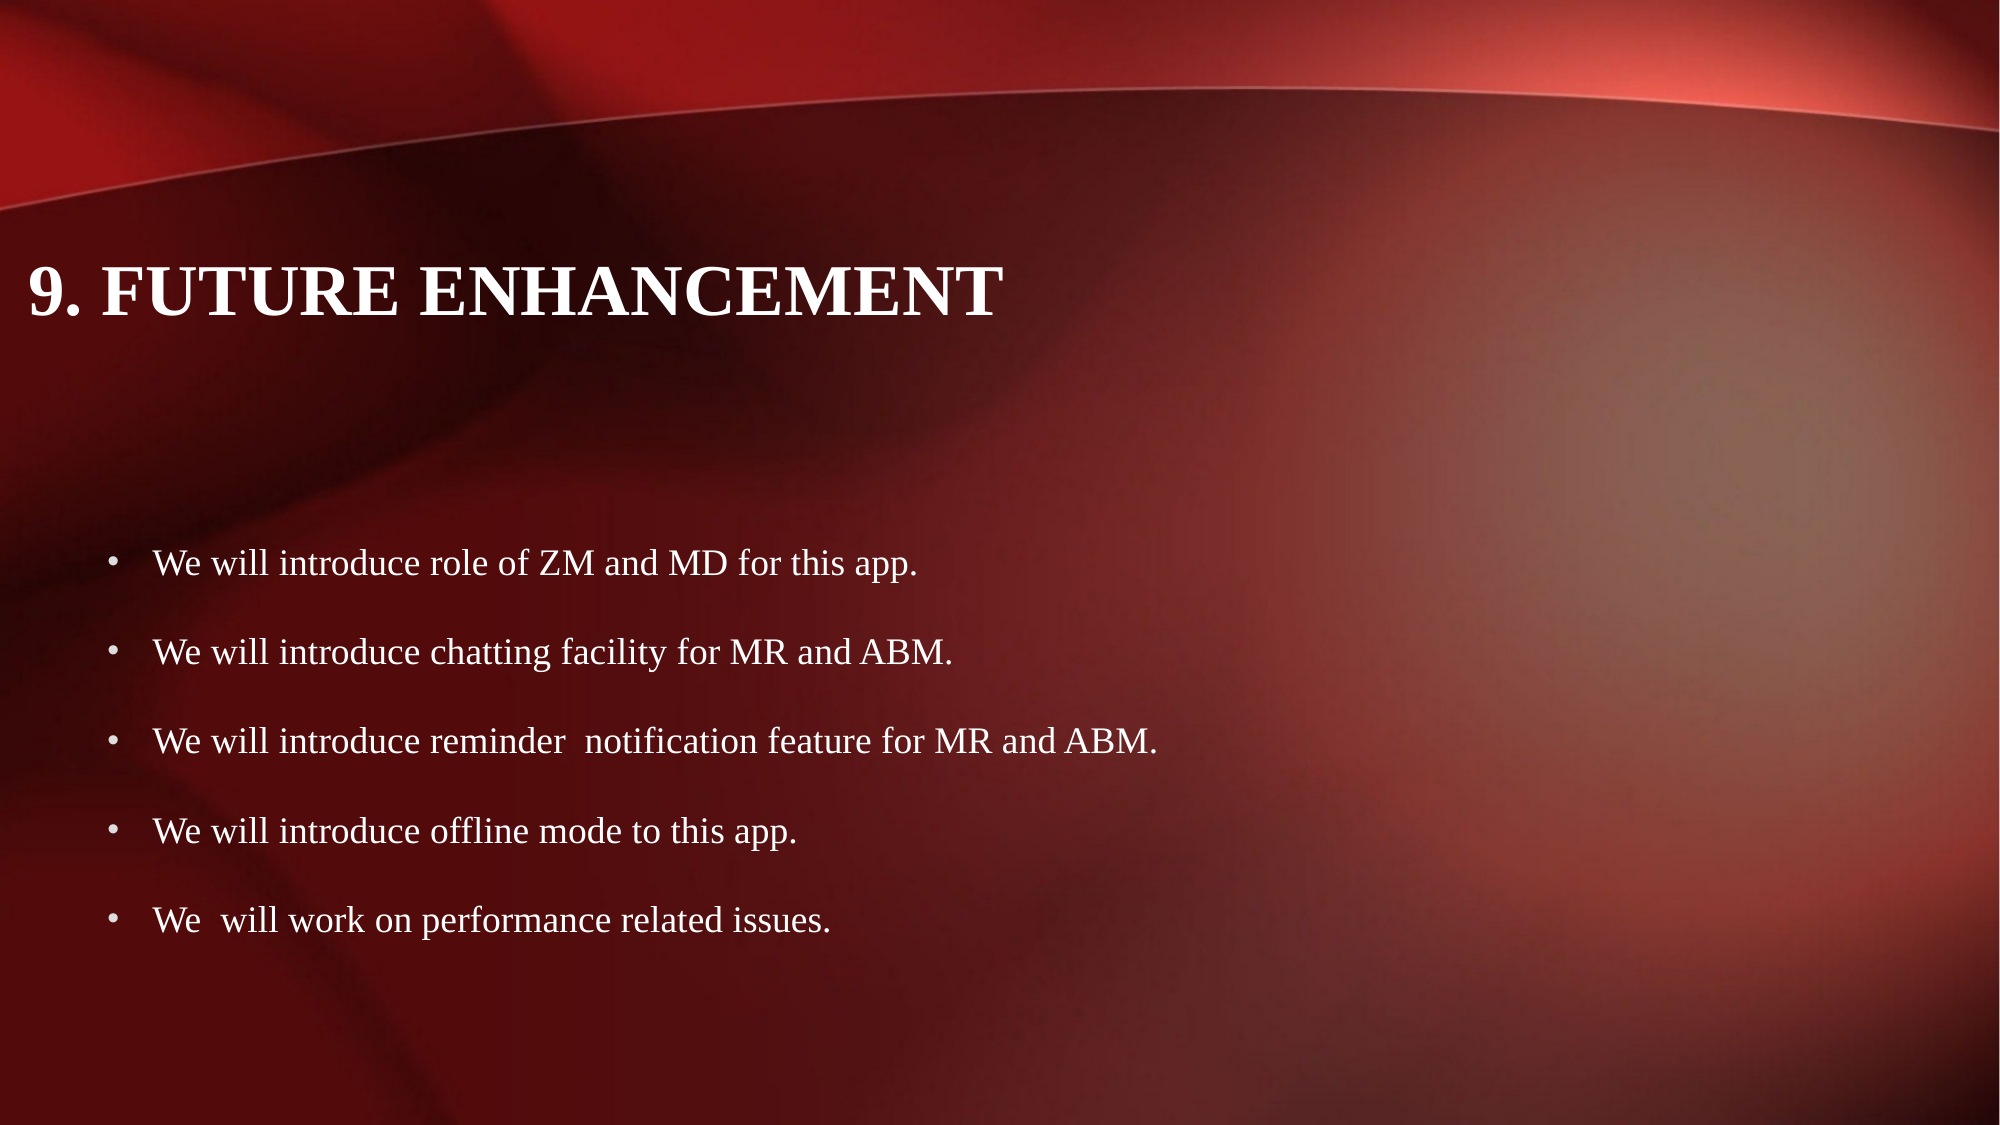

# 9. Future Enhancement
We will introduce role of ZM and MD for this app.

We will introduce chatting facility for MR and ABM.

We will introduce reminder  notification feature for MR and ABM.

We will introduce offline mode to this app.

We  will work on performance related issues.